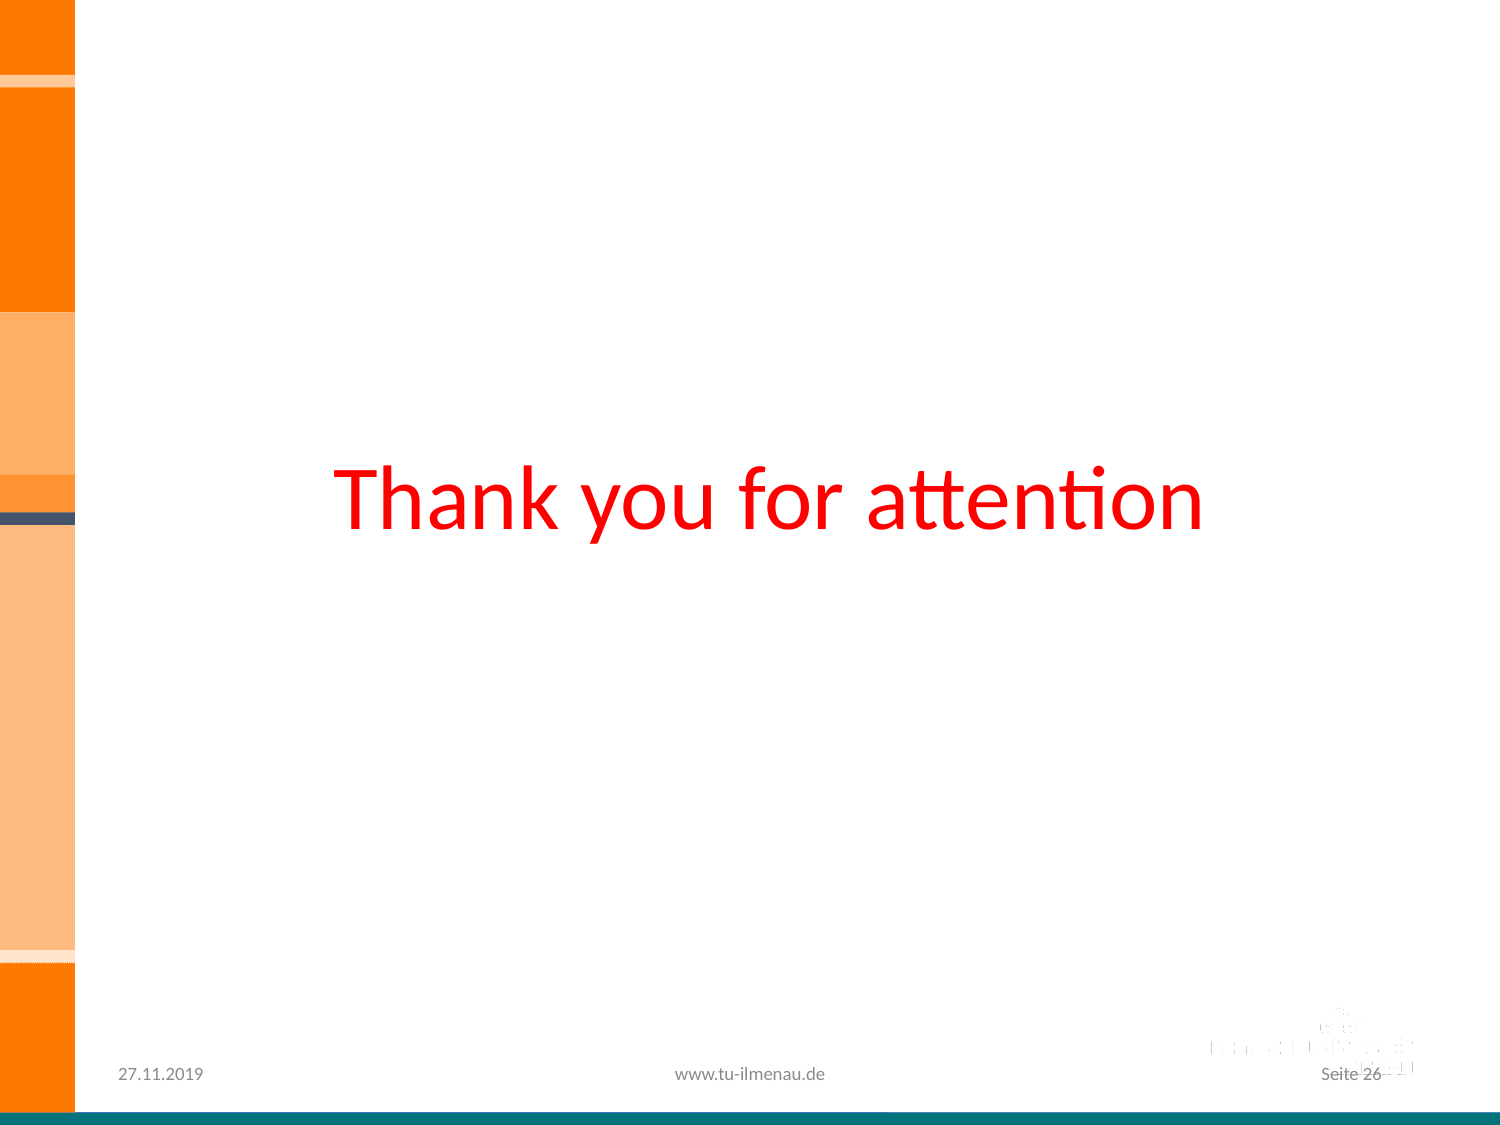

Thank you for attention
27.11.2019
www.tu-ilmenau.de
Seite 26